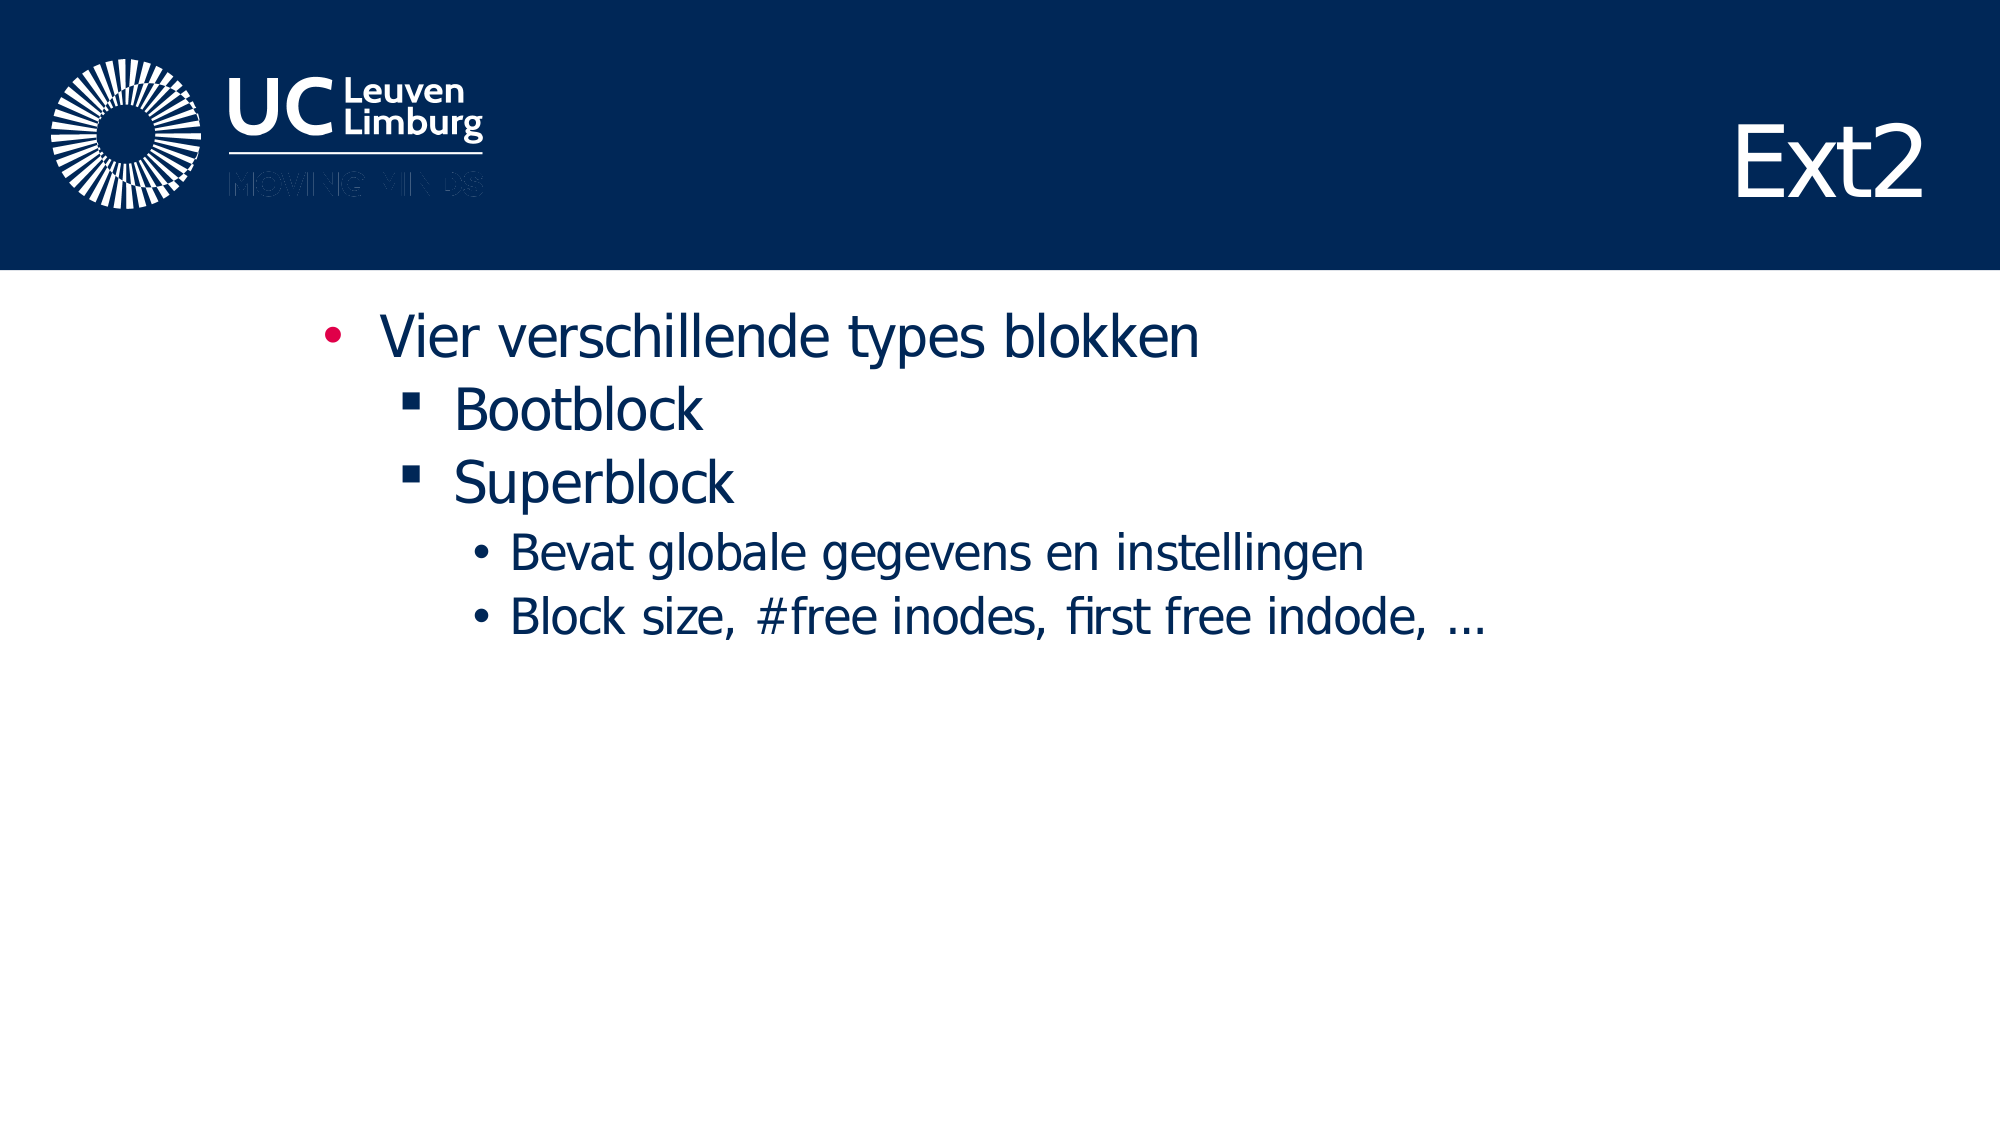

# Ext2
Vier verschillende types blokken
Bootblock
Superblock
Bevat globale gegevens en instellingen
Block size, #free inodes, first free indode, …